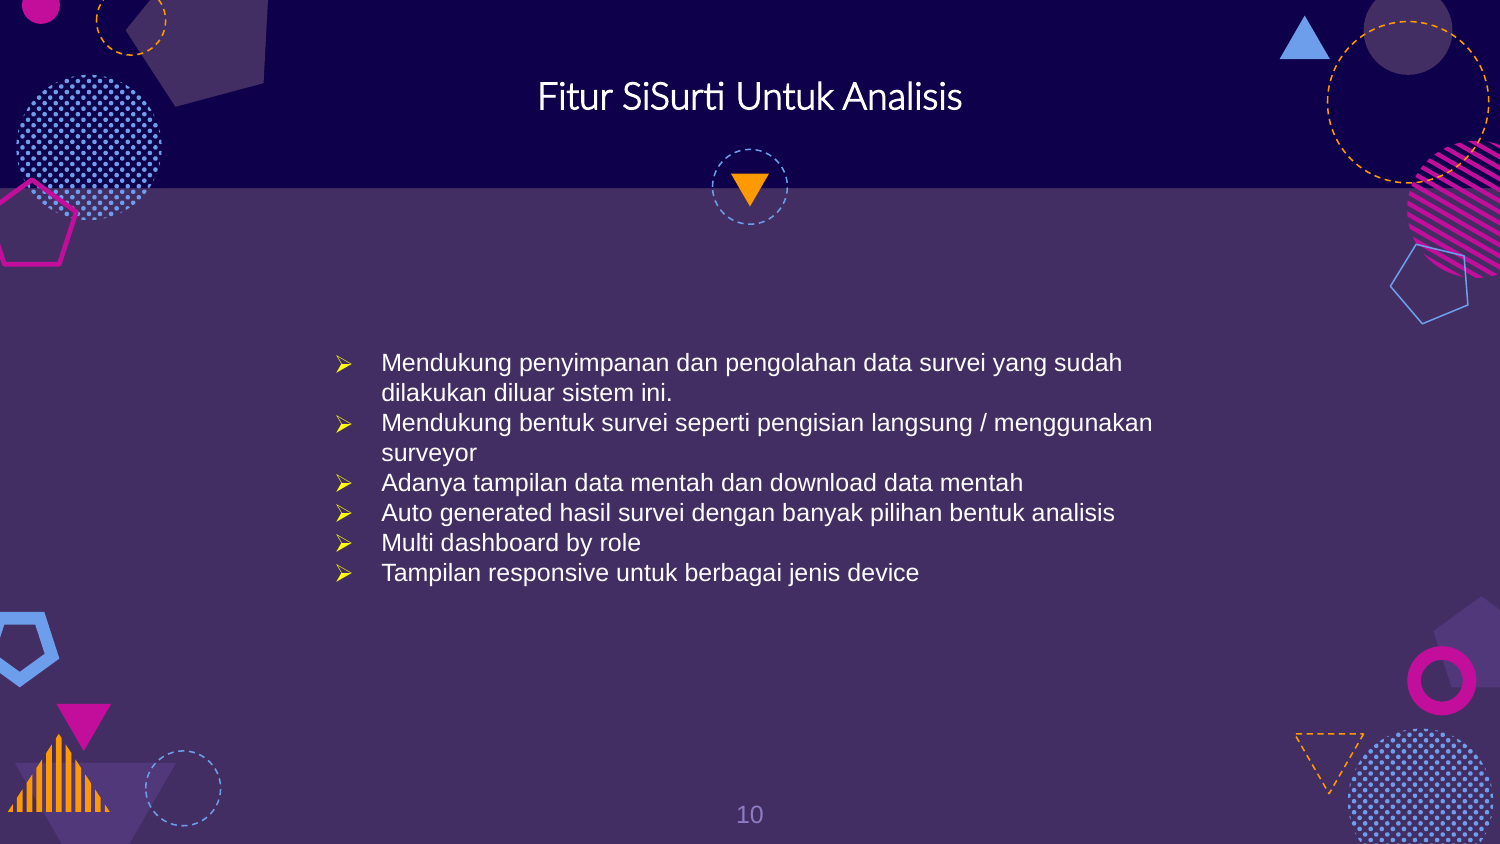

# Fitur SiSurti Untuk Analisis
Mendukung penyimpanan dan pengolahan data survei yang sudah dilakukan diluar sistem ini.
Mendukung bentuk survei seperti pengisian langsung / menggunakan surveyor
Adanya tampilan data mentah dan download data mentah
Auto generated hasil survei dengan banyak pilihan bentuk analisis
Multi dashboard by role
Tampilan responsive untuk berbagai jenis device
10